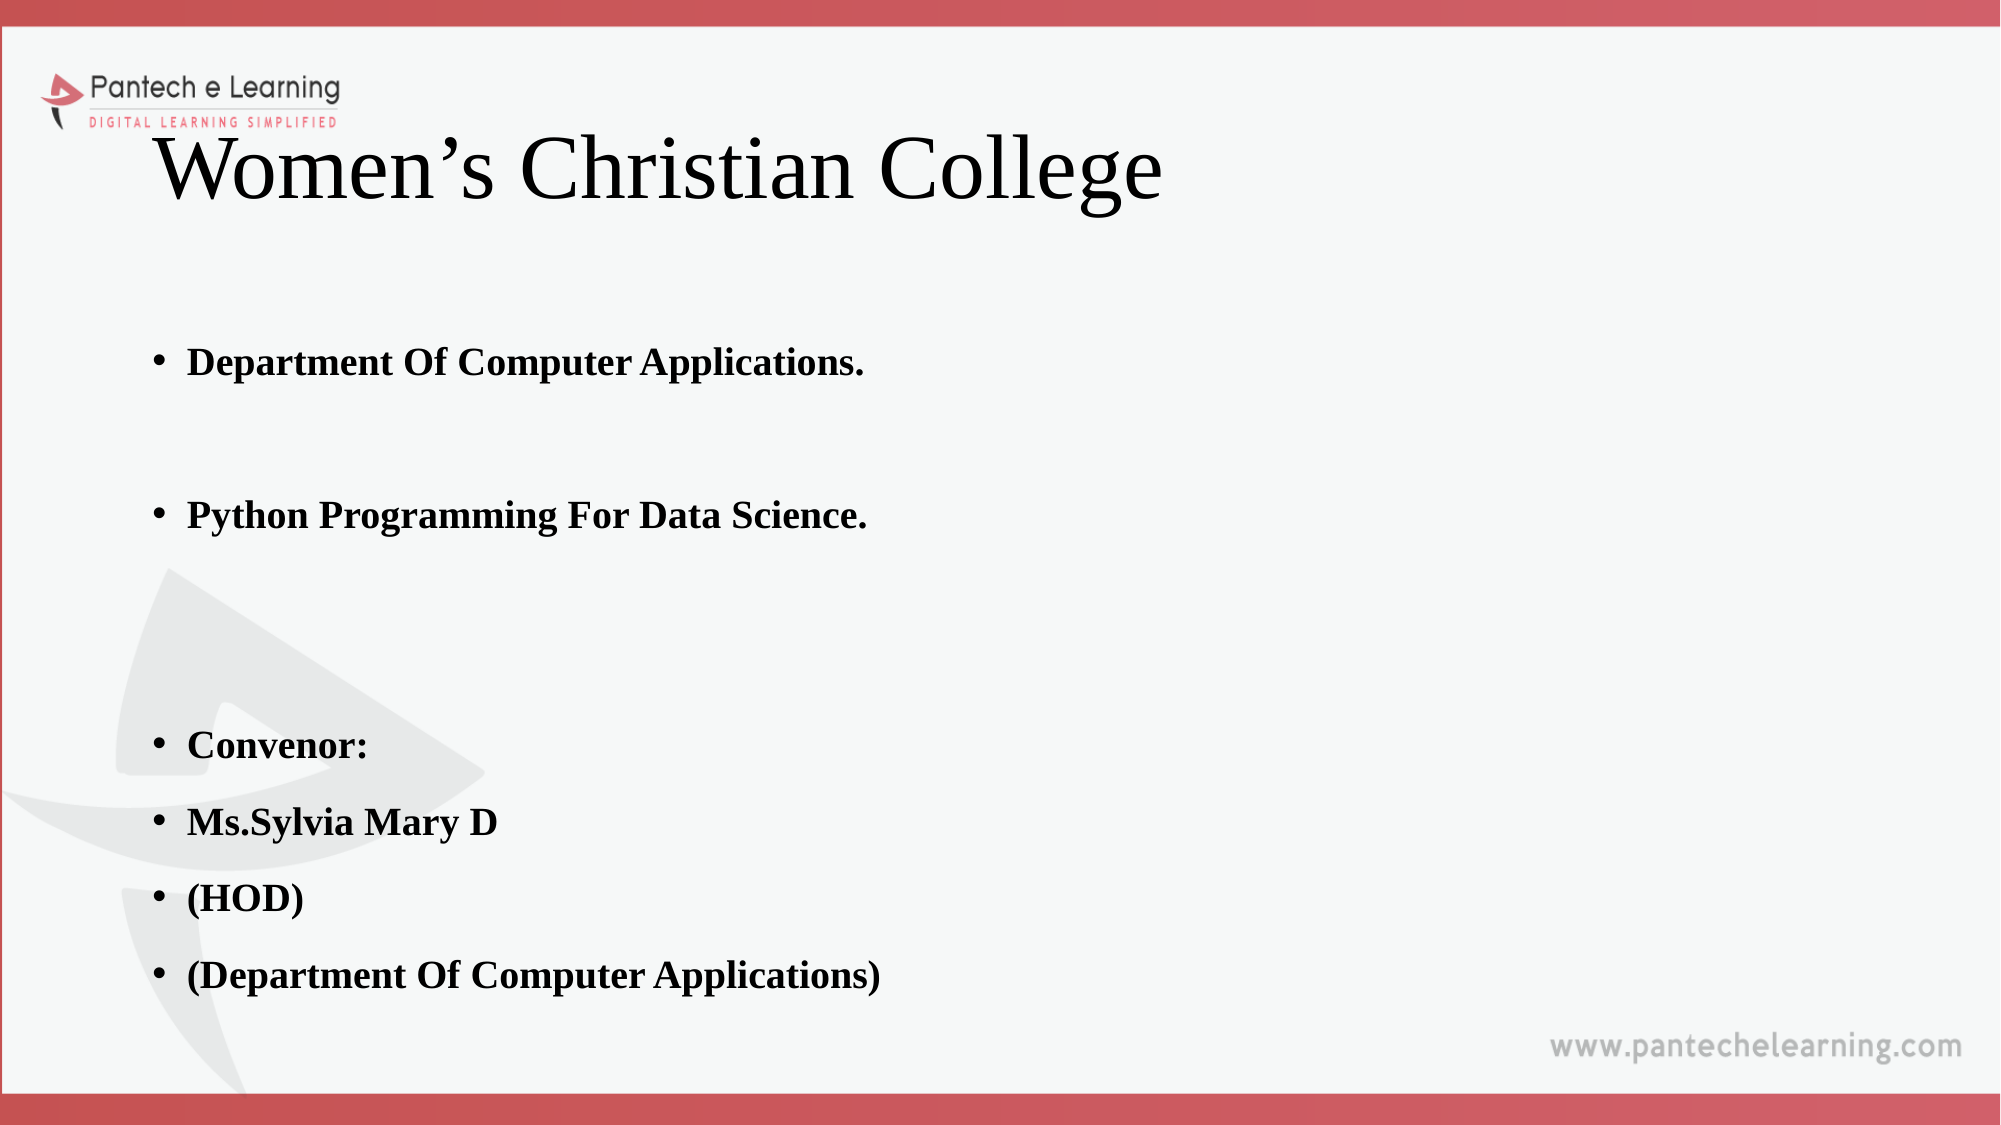

# Women’s Christian College
Department Of Computer Applications.

Python Programming For Data Science.

Convenor:
Ms.Sylvia Mary D
(HOD)
(Department Of Computer Applications)